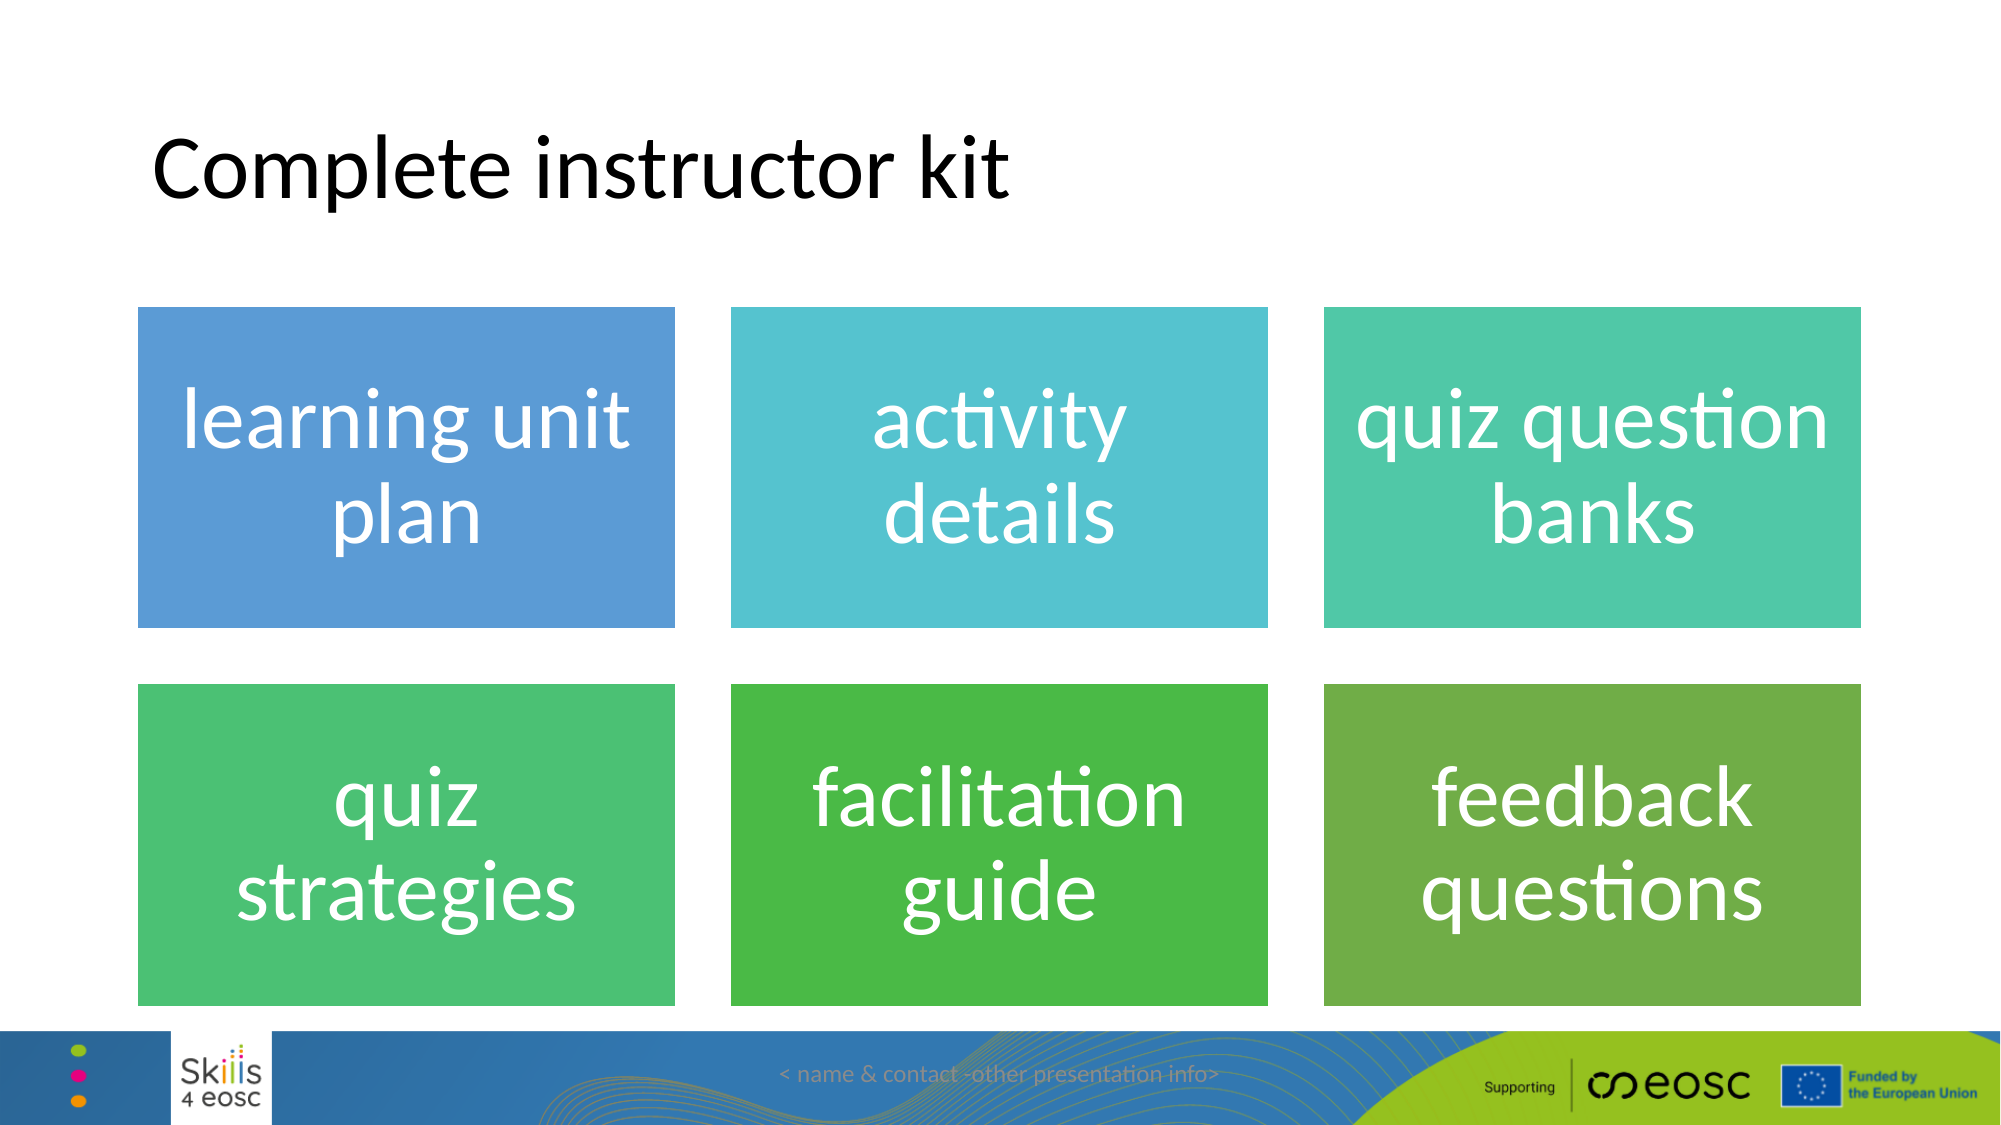

# Complete instructor kit
learning unit plan
activity details
quiz question banks
quiz strategies
facilitation guide
feedback questions
< name & contact -other presentation info>